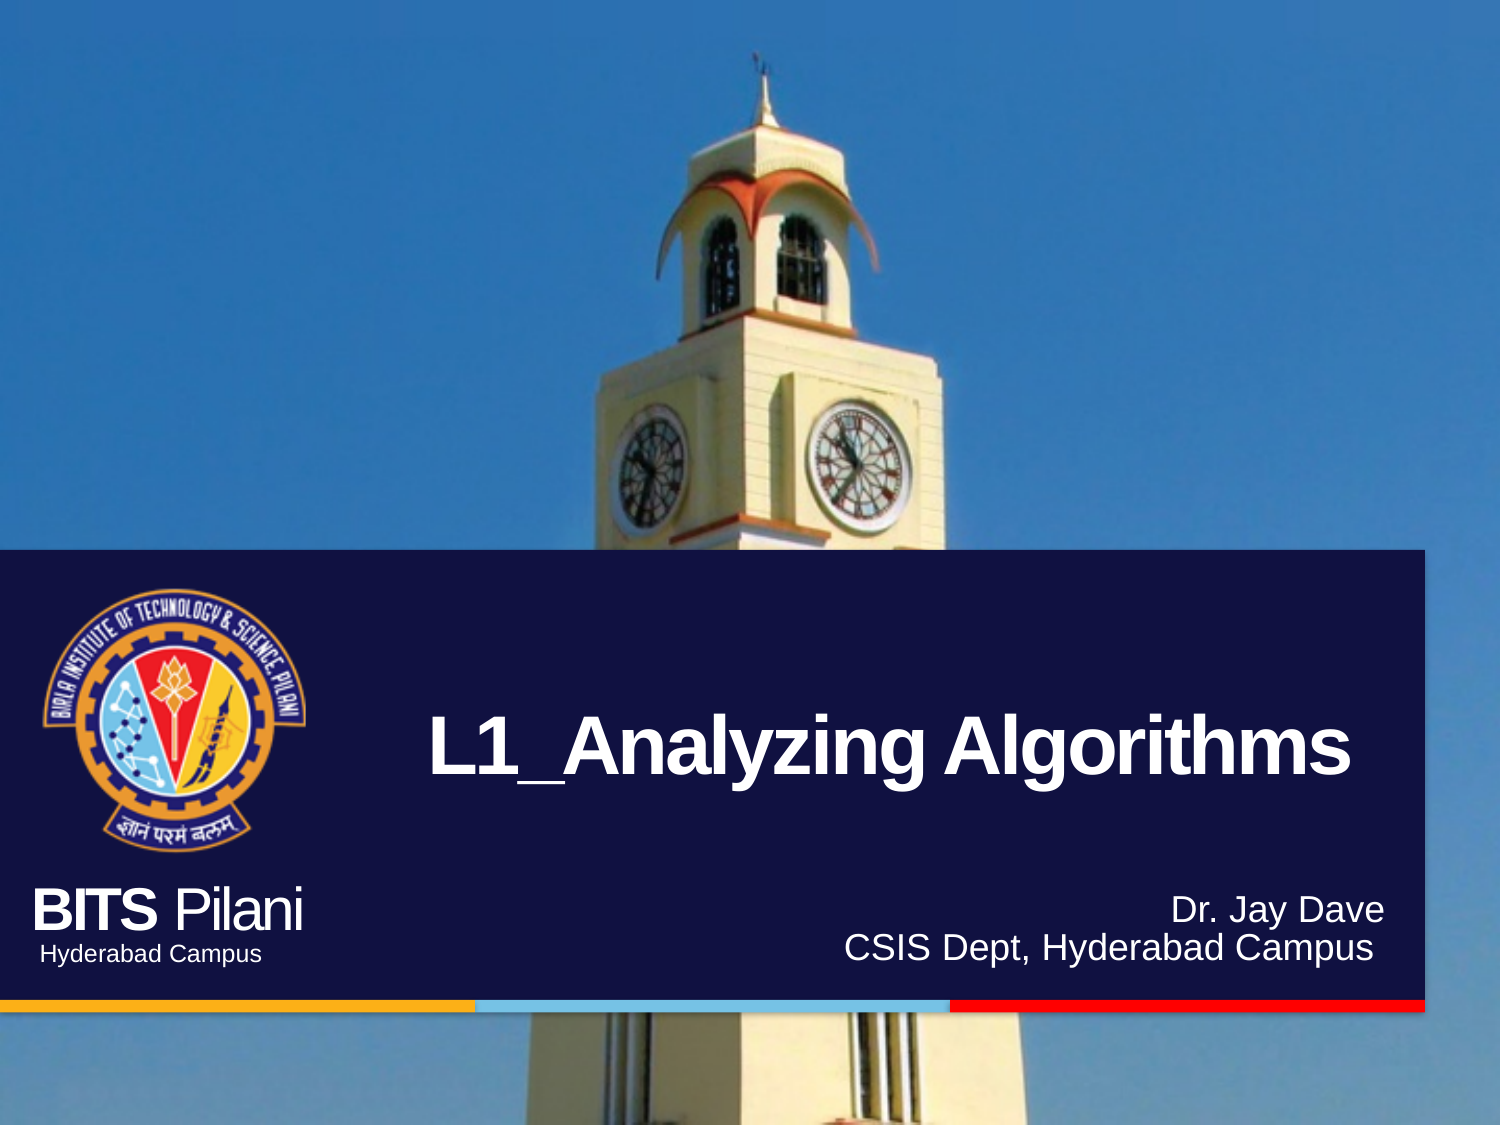

# L1_Analyzing Algorithms
Dr. Jay Dave
CSIS Dept, Hyderabad Campus